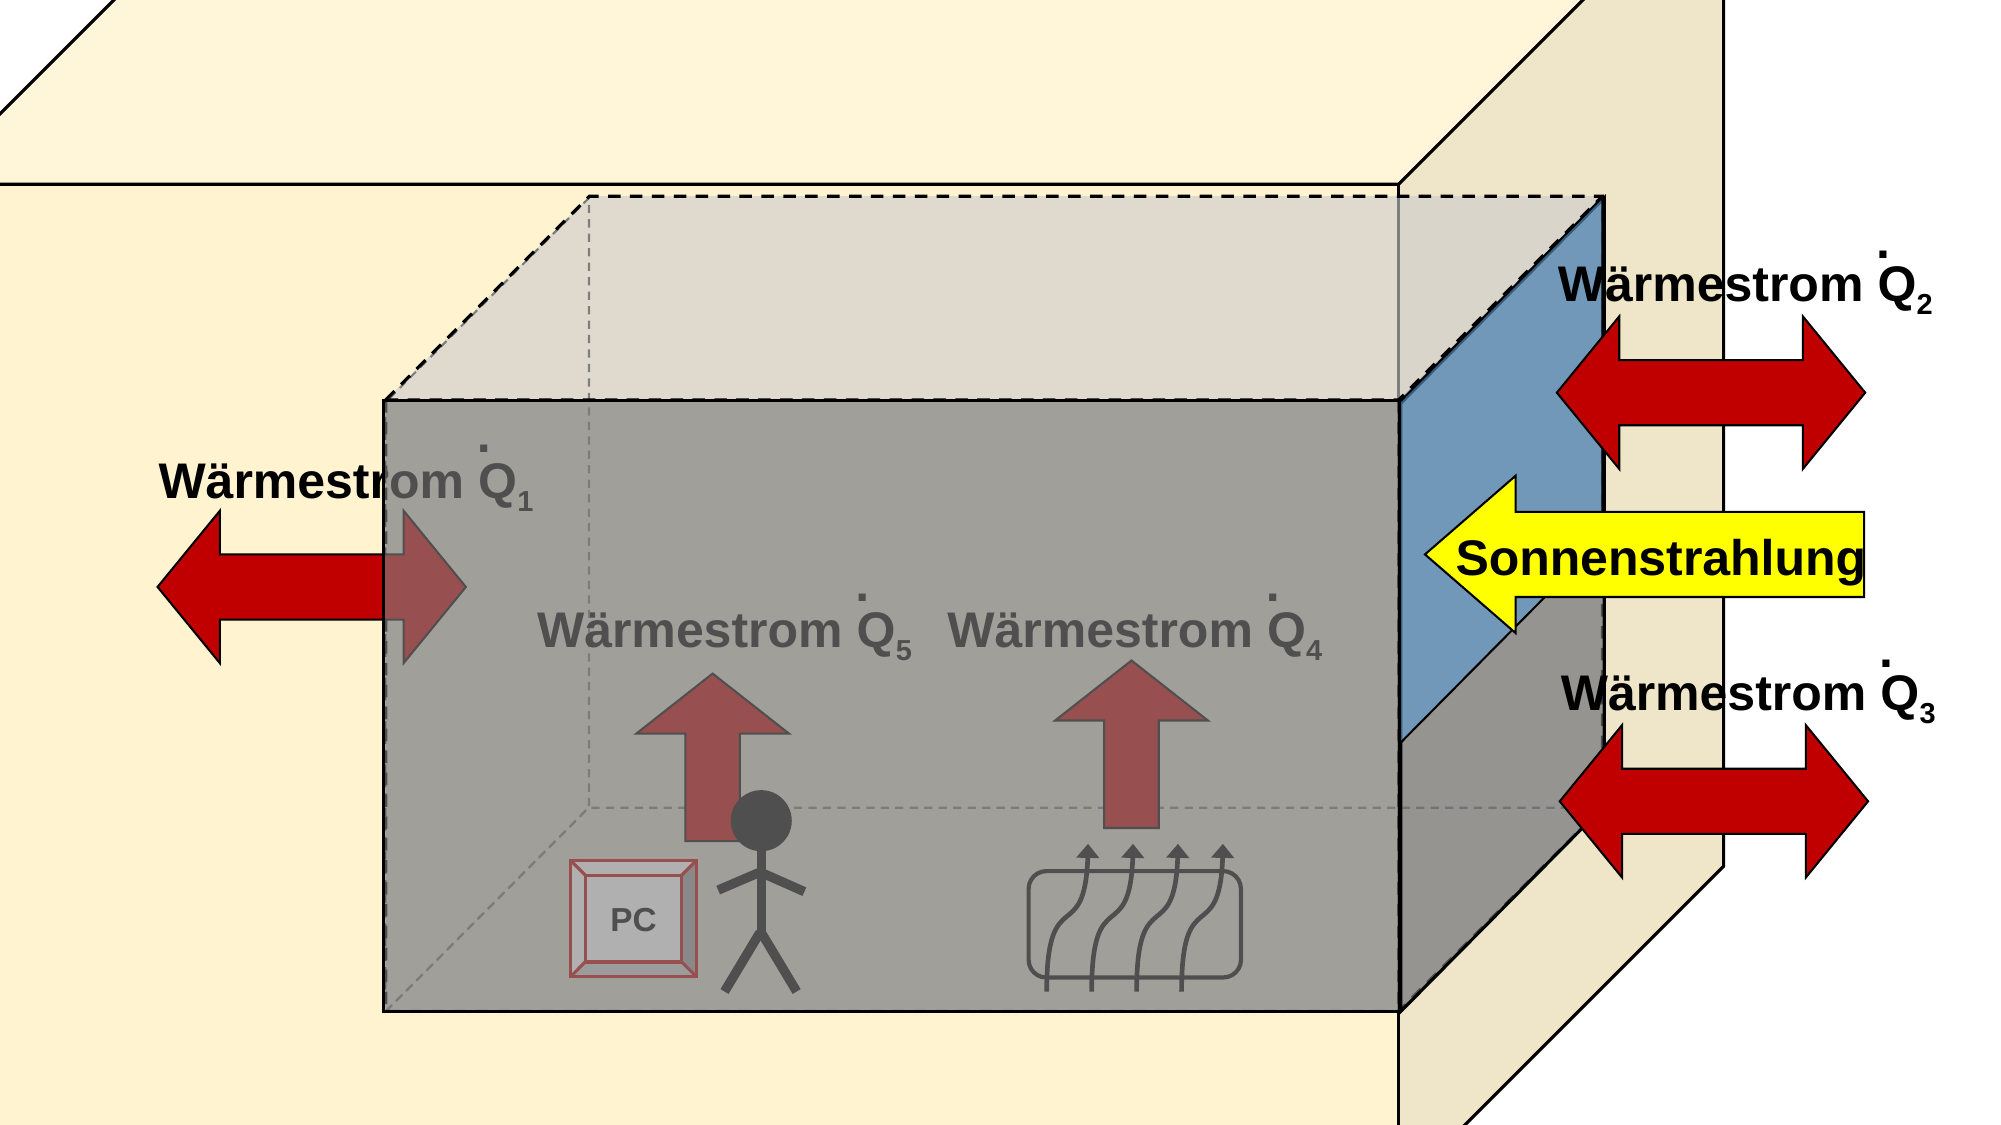

.
Wärmestrom Q2

.
Wärmestrom Q1

Sonnenstrahlung
.
Wärmestrom Q5
.
Wärmestrom Q4
.
Wärmestrom Q3

PC